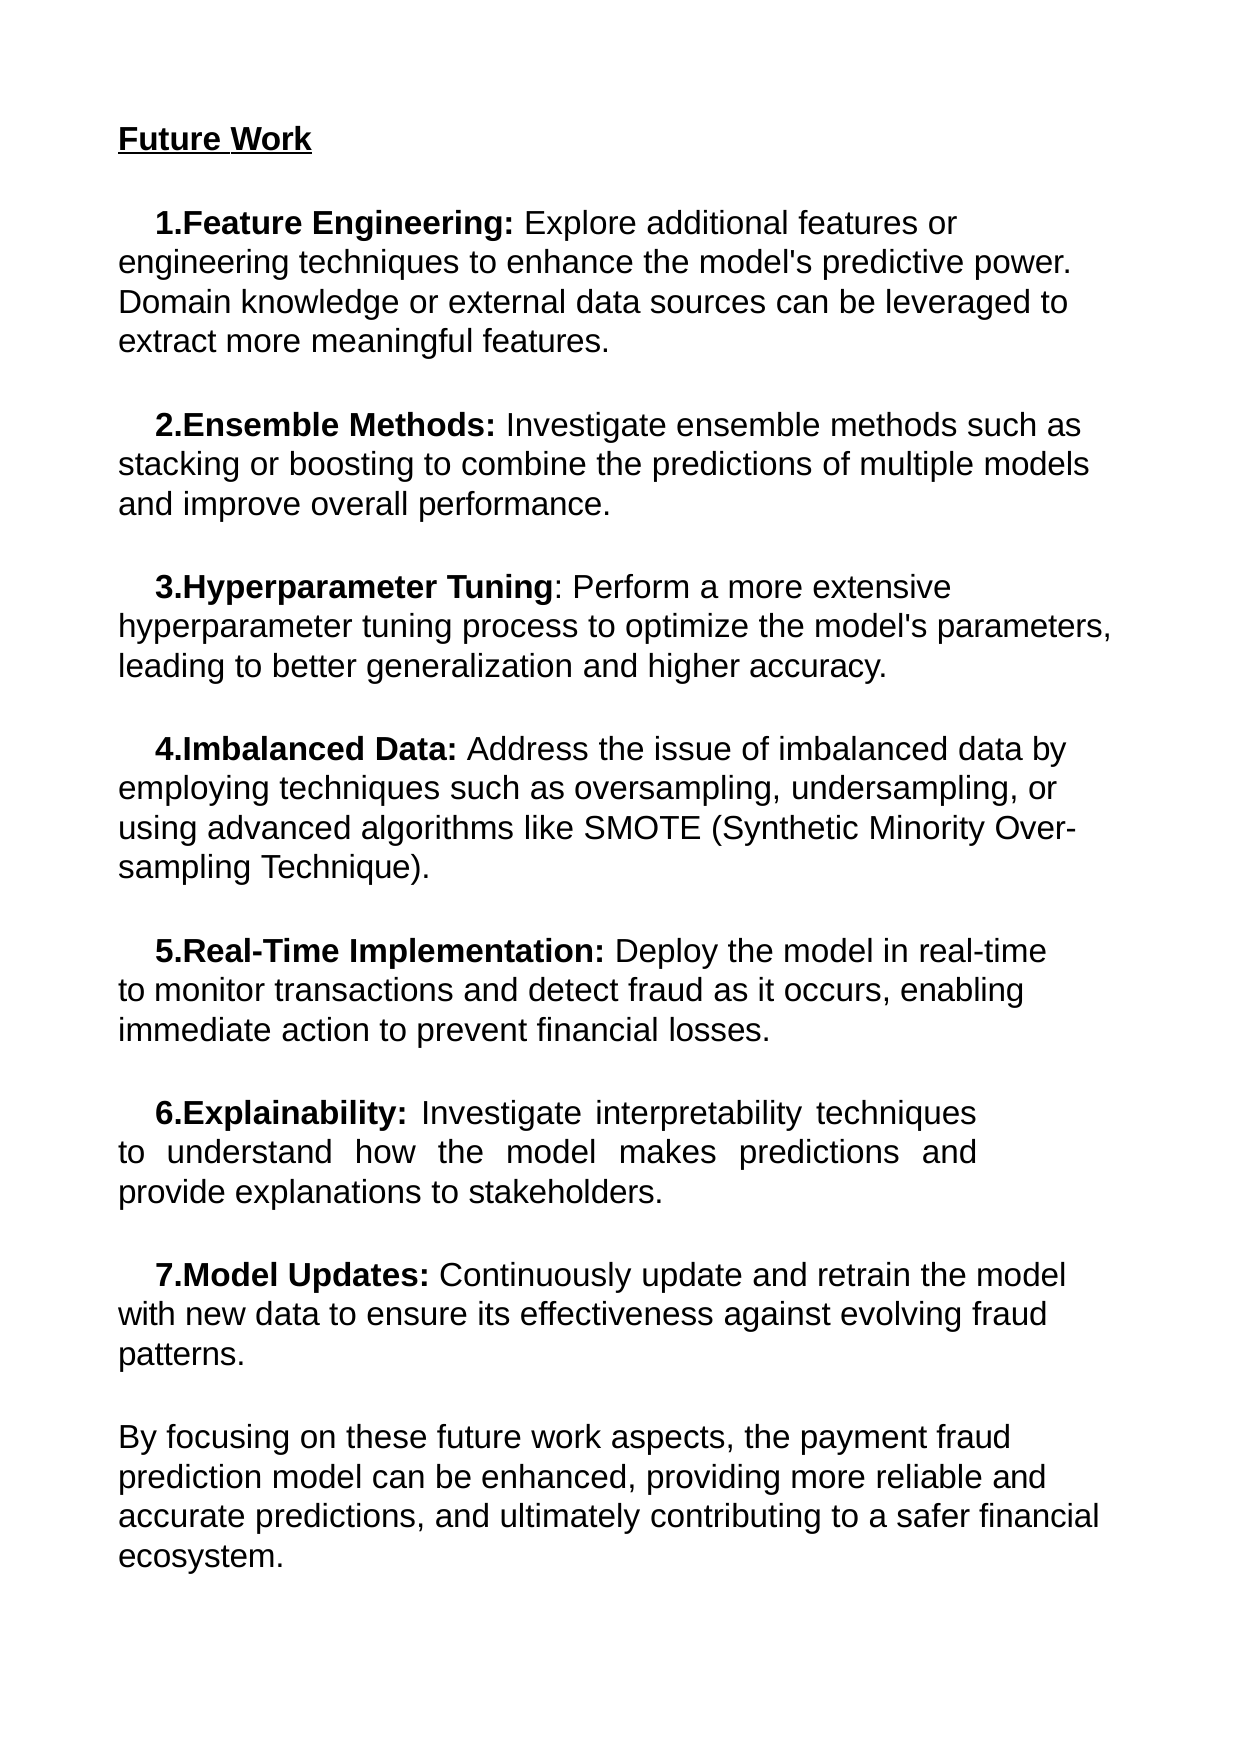

Future Work

Feature Engineering: Explore additional features or engineering techniques to enhance the model's predictive power. Domain knowledge or external data sources can be leveraged to extract more meaningful features.

Ensemble Methods: Investigate ensemble methods such as stacking or boosting to combine the predictions of multiple models and improve overall performance.

Hyperparameter Tuning: Perform a more extensive hyperparameter tuning process to optimize the model's parameters, leading to better generalization and higher accuracy.

Imbalanced Data: Address the issue of imbalanced data by employing techniques such as oversampling, undersampling, or using advanced algorithms like SMOTE (Synthetic Minority Over- sampling Technique).

Real-Time Implementation: Deploy the model in real-time to monitor transactions and detect fraud as it occurs, enabling immediate action to prevent financial losses.

Explainability: Investigate interpretability techniques to understand how the model makes predictions and provide explanations to stakeholders.

Model Updates: Continuously update and retrain the model with new data to ensure its effectiveness against evolving fraud patterns.

By focusing on these future work aspects, the payment fraud prediction model can be enhanced, providing more reliable and accurate predictions, and ultimately contributing to a safer financial ecosystem.